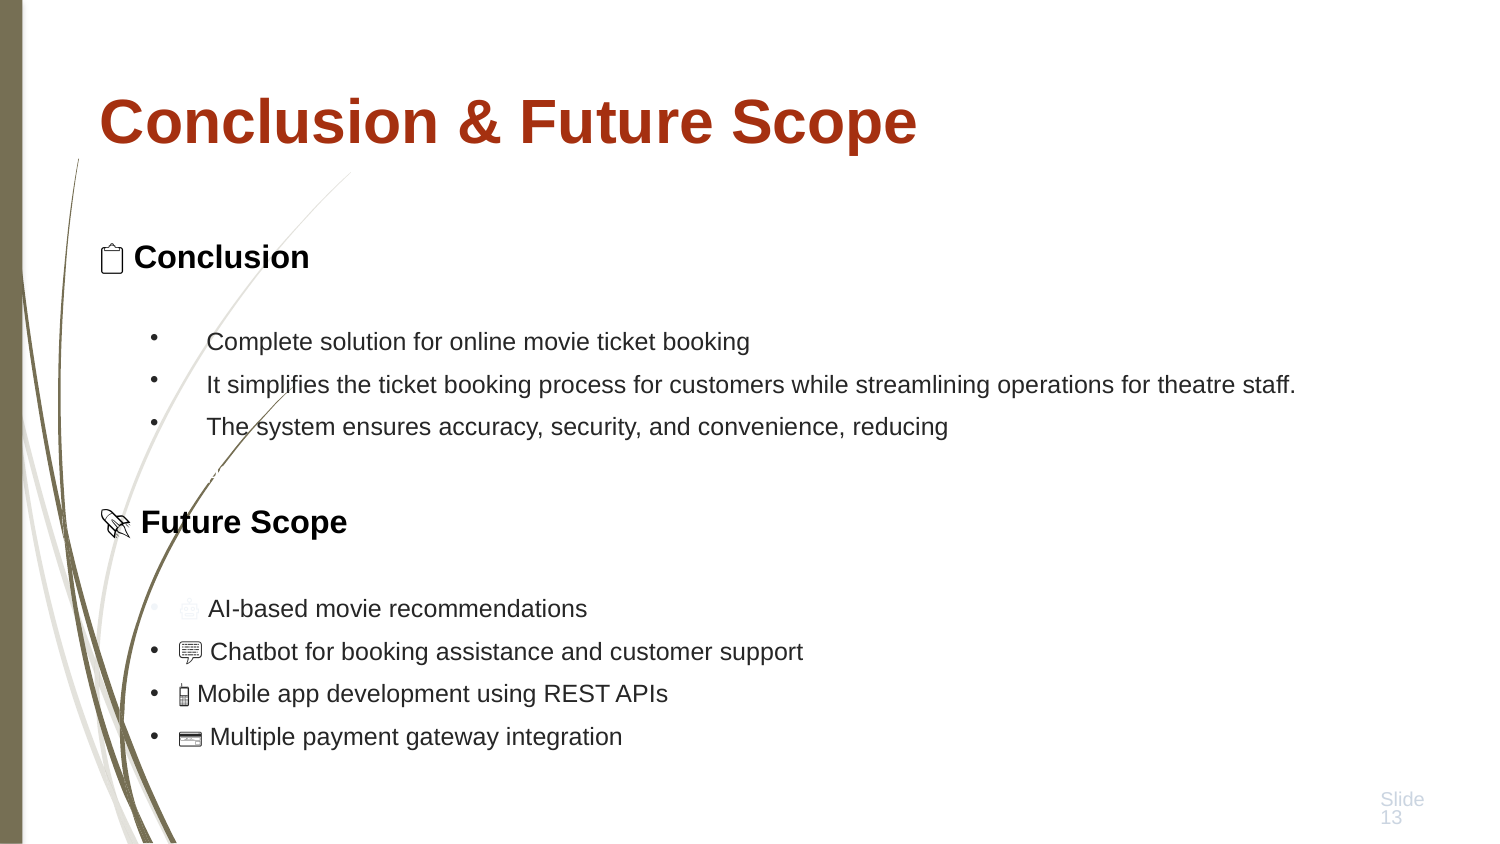

Conclusion & Future Scope
📋 Conclusion
Complete solution for online movie ticket booking
It simplifies the ticket booking process for customers while streamlining operations for theatre staff.
The system ensures accuracy, security, and convenience, reducing manual work and improving overall performance.
🚀 Future Scope
🤖 AI-based movie recommendations
💬 Chatbot for booking assistance and customer support
📱 Mobile app development using REST APIs
💳 Multiple payment gateway integration
Slide 13